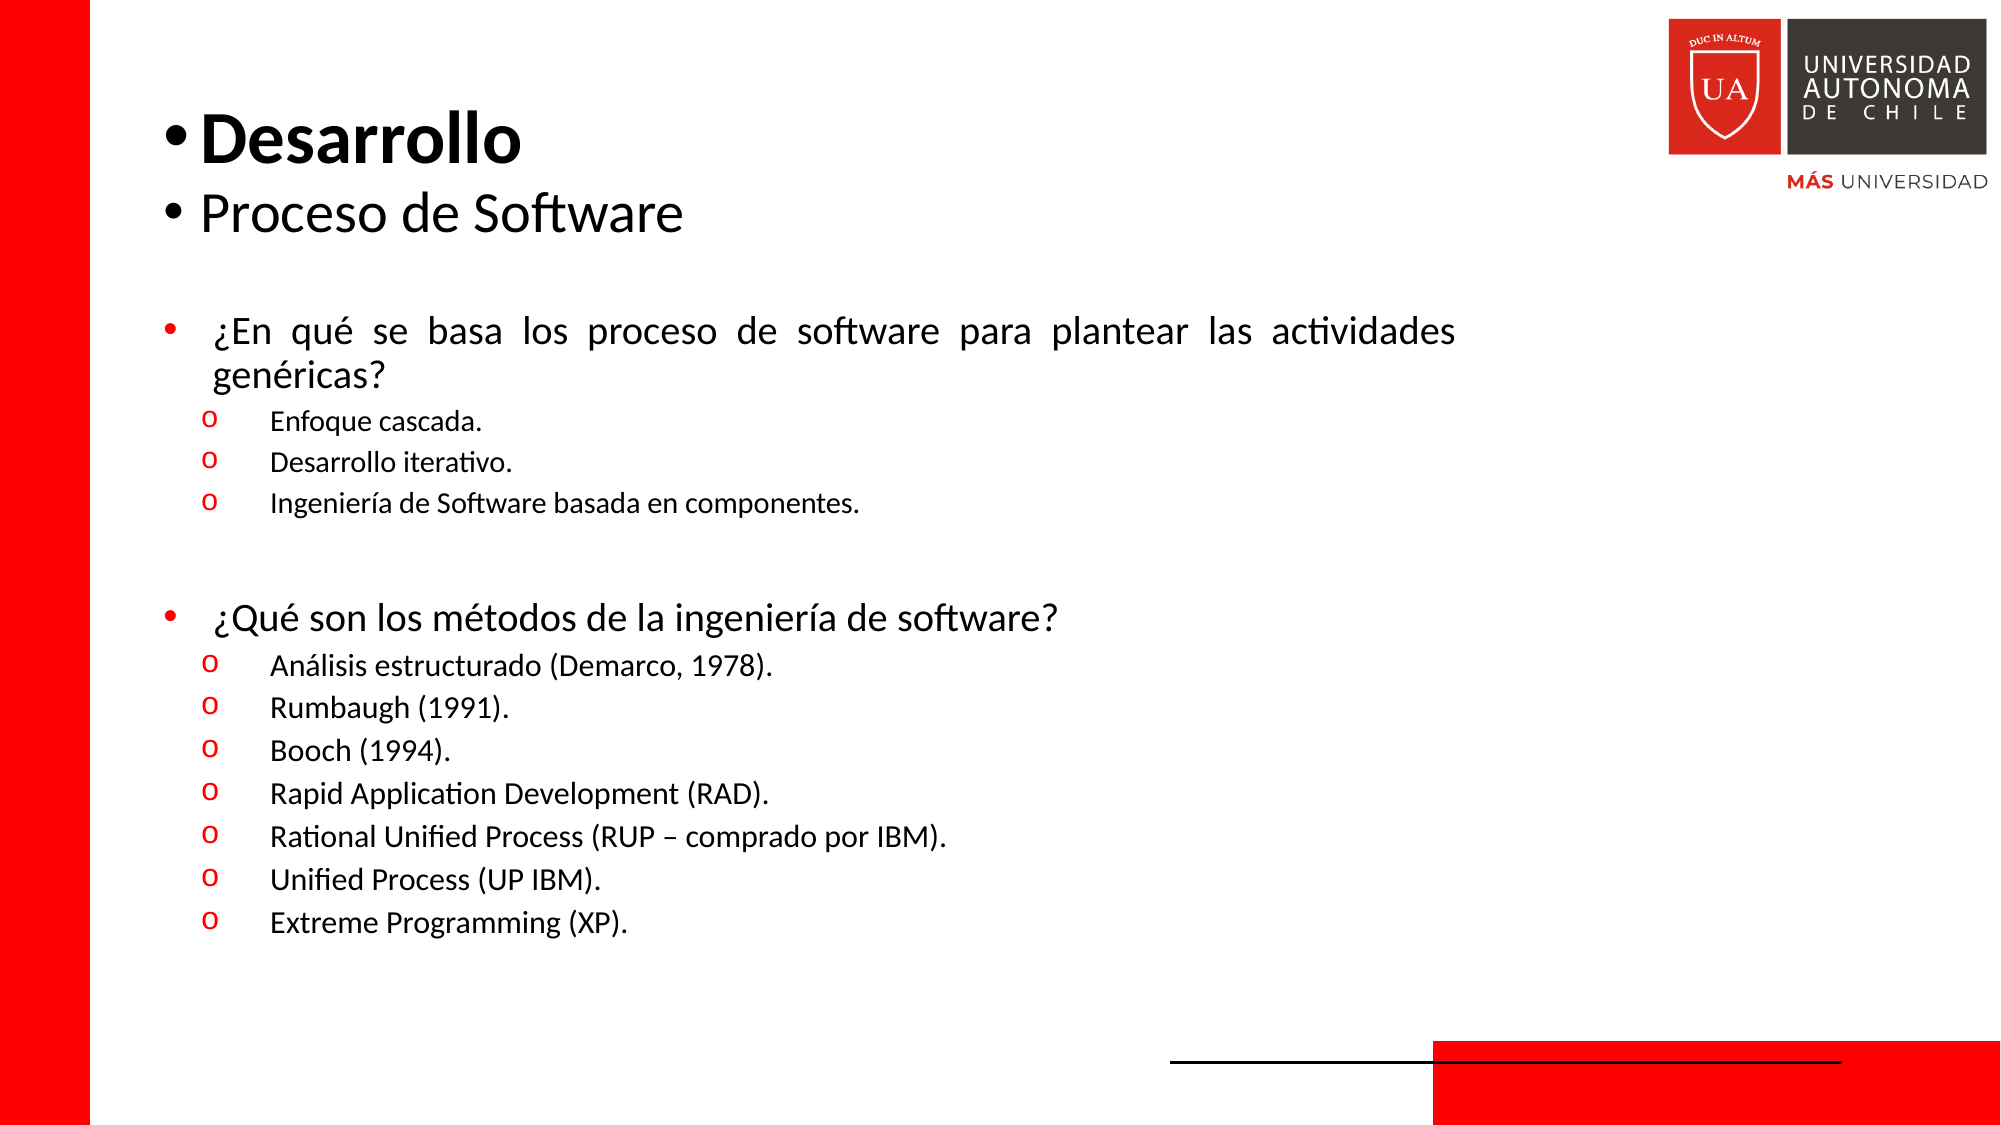

Desarrollo
Proceso de Software
¿En qué se basa los proceso de software para plantear las actividades genéricas?
Enfoque cascada.
Desarrollo iterativo.
Ingeniería de Software basada en componentes.

¿Qué son los métodos de la ingeniería de software?
Análisis estructurado (Demarco, 1978).
Rumbaugh (1991).
Booch (1994).
Rapid Application Development (RAD).
Rational Unified Process (RUP – comprado por IBM).
Unified Process (UP IBM).
Extreme Programming (XP).

21